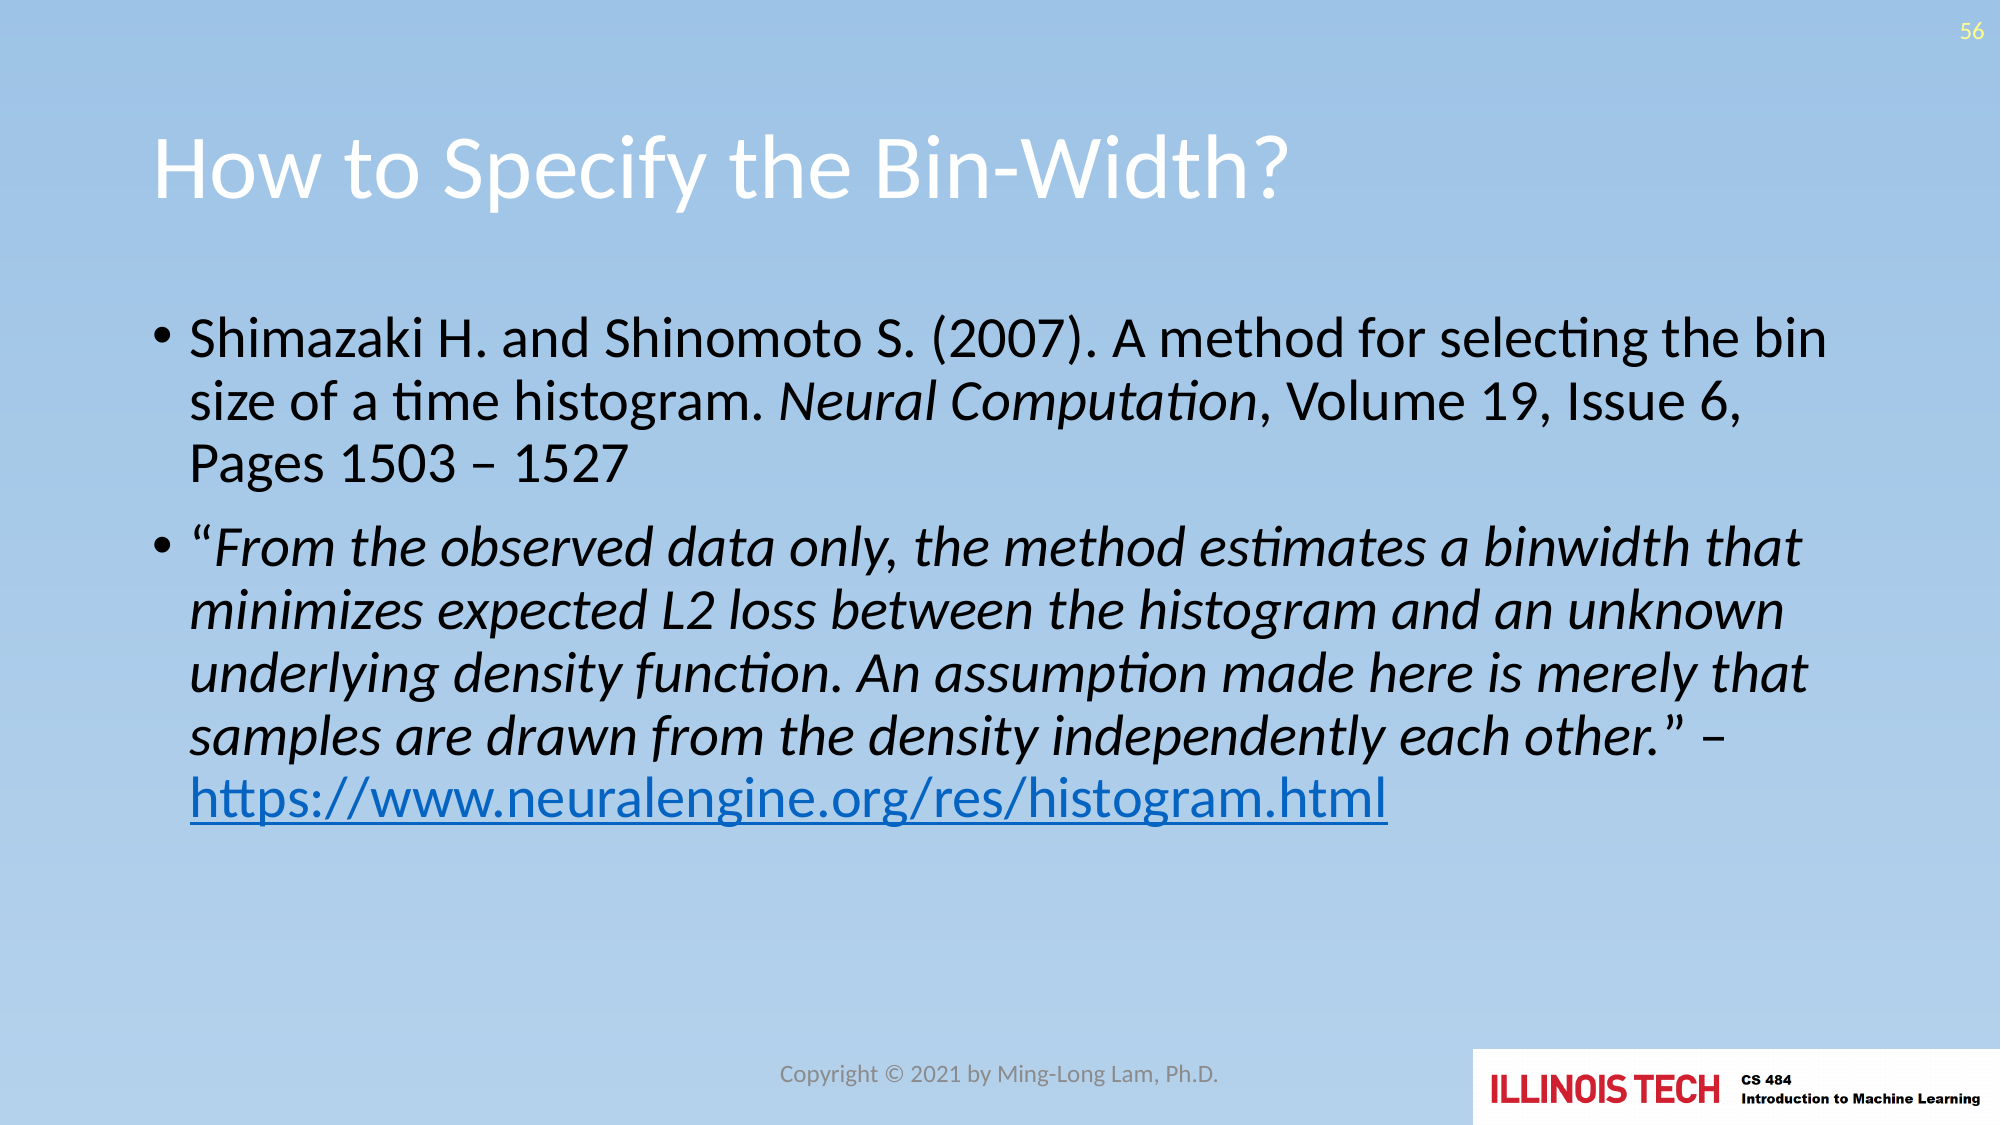

56
# How to Specify the Bin-Width?
Shimazaki H. and Shinomoto S. (2007). A method for selecting the bin size of a time histogram. Neural Computation, Volume 19, Issue 6, Pages 1503 – 1527
“From the observed data only, the method estimates a binwidth that minimizes expected L2 loss between the histogram and an unknown underlying density function. An assumption made here is merely that samples are drawn from the density independently each other.” – https://www.neuralengine.org/res/histogram.html

Copyright © 2021 by Ming-Long Lam, Ph.D.